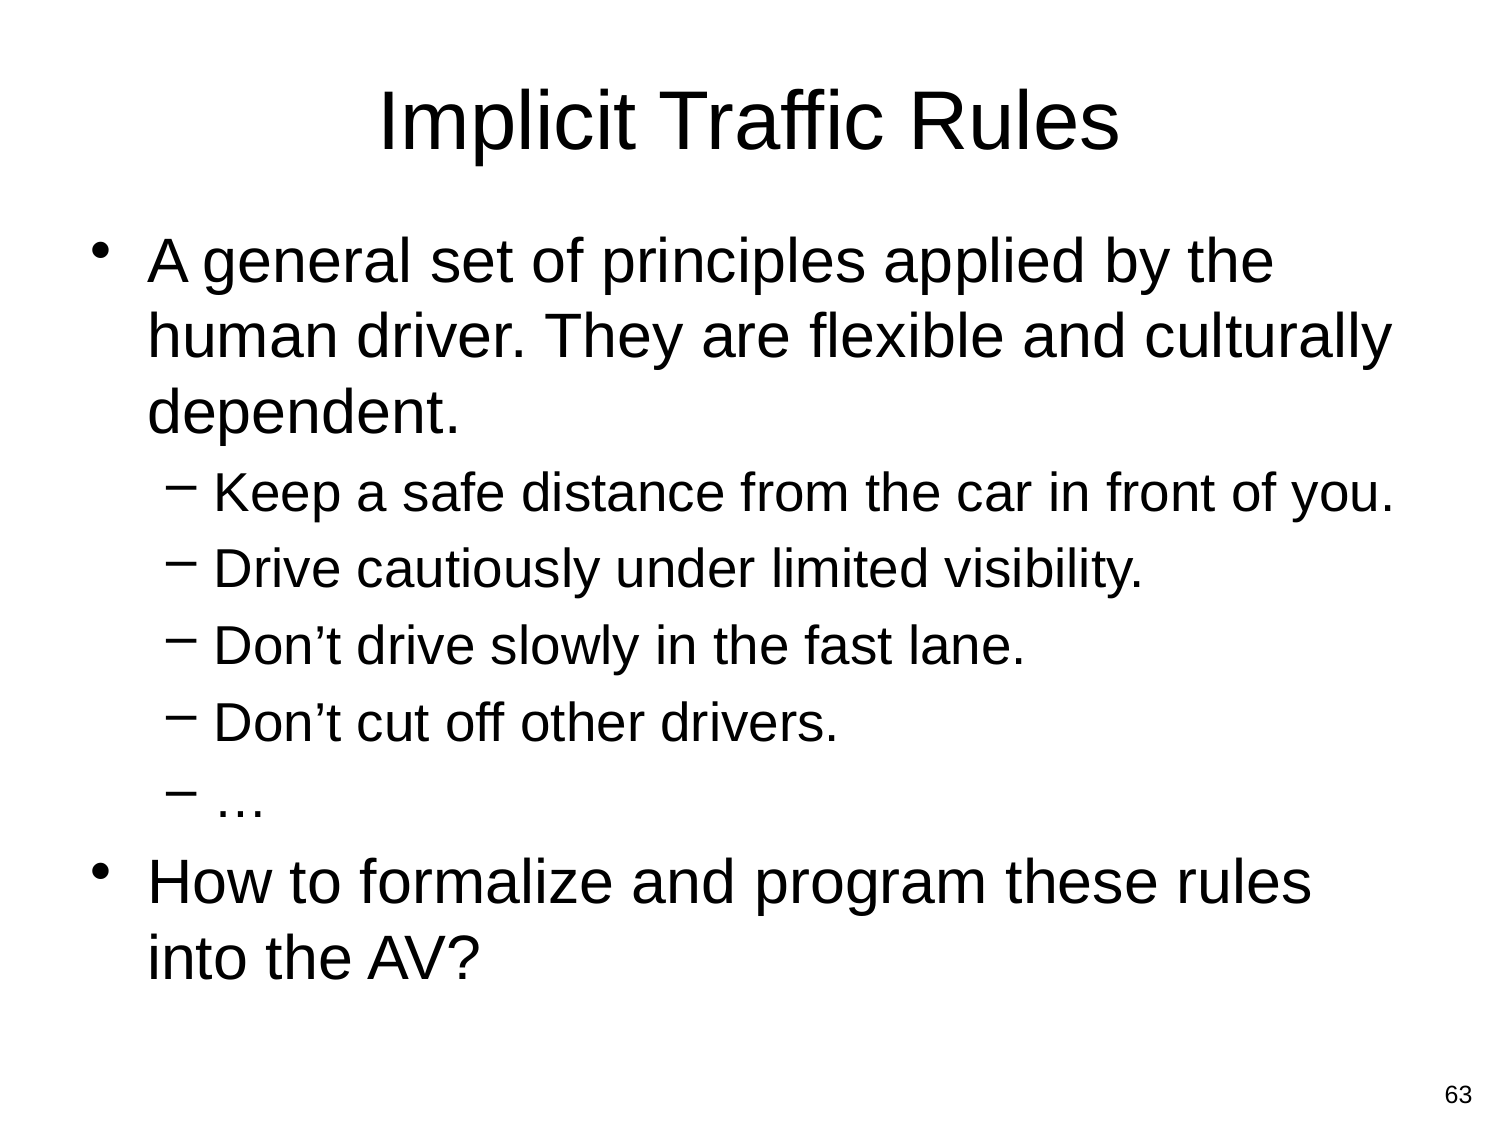

# Implicit Traffic Rules
A general set of principles applied by the human driver. They are flexible and culturally dependent.
Keep a safe distance from the car in front of you.
Drive cautiously under limited visibility.
Don’t drive slowly in the fast lane.
Don’t cut off other drivers.
…
How to formalize and program these rules into the AV?
63